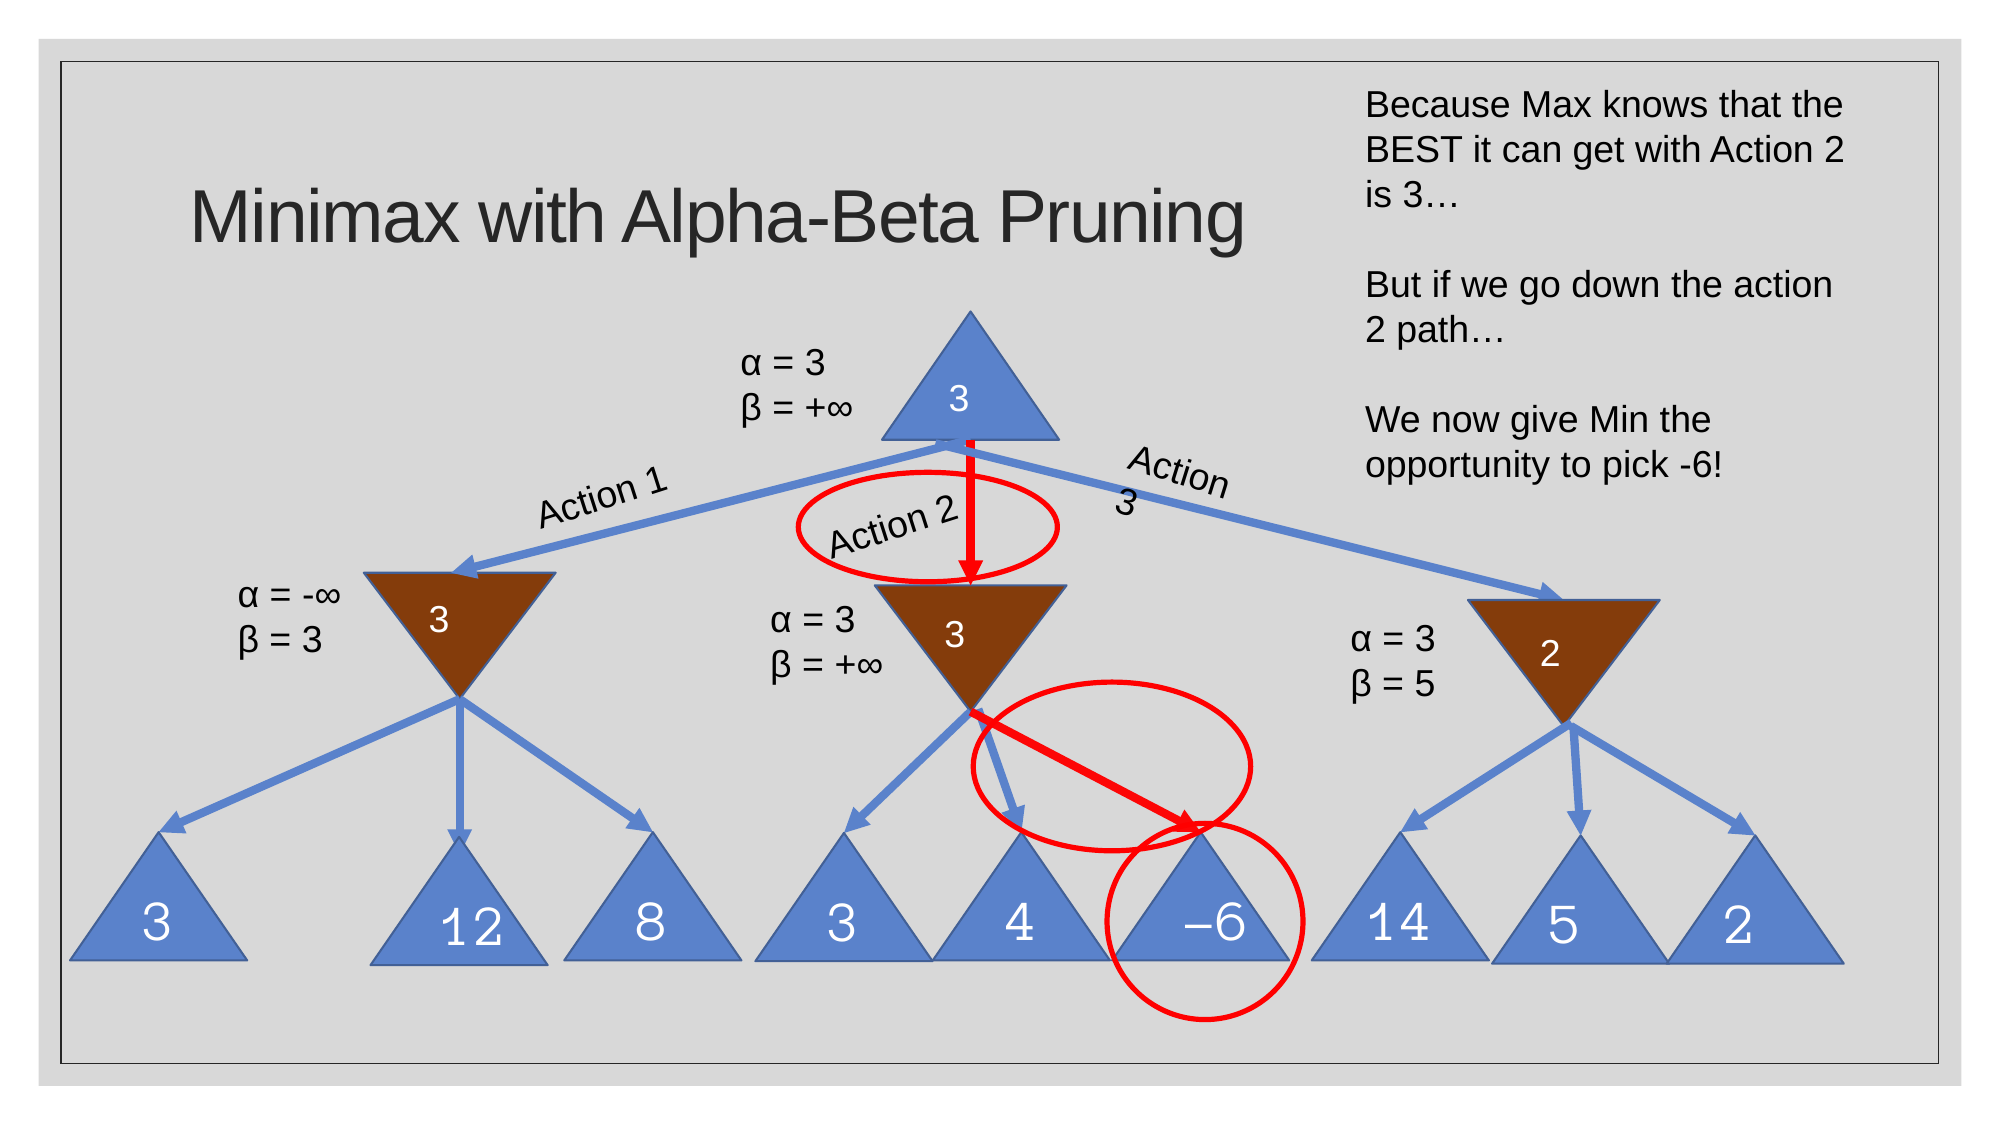

Because Max knows that the BEST it can get with Action 2 is 3…

But if we go down the action 2 path…

We now give Min the opportunity to pick -6!
# Minimax with Alpha-Beta Pruning

α = 3
β = +∞
3
Action 3
Action 1

Action 2
α = -∞
β = 3

3
α = 3
β = +∞

3
α = 3
β = 5
2

3

8

4

-6

14

3

5

2

12